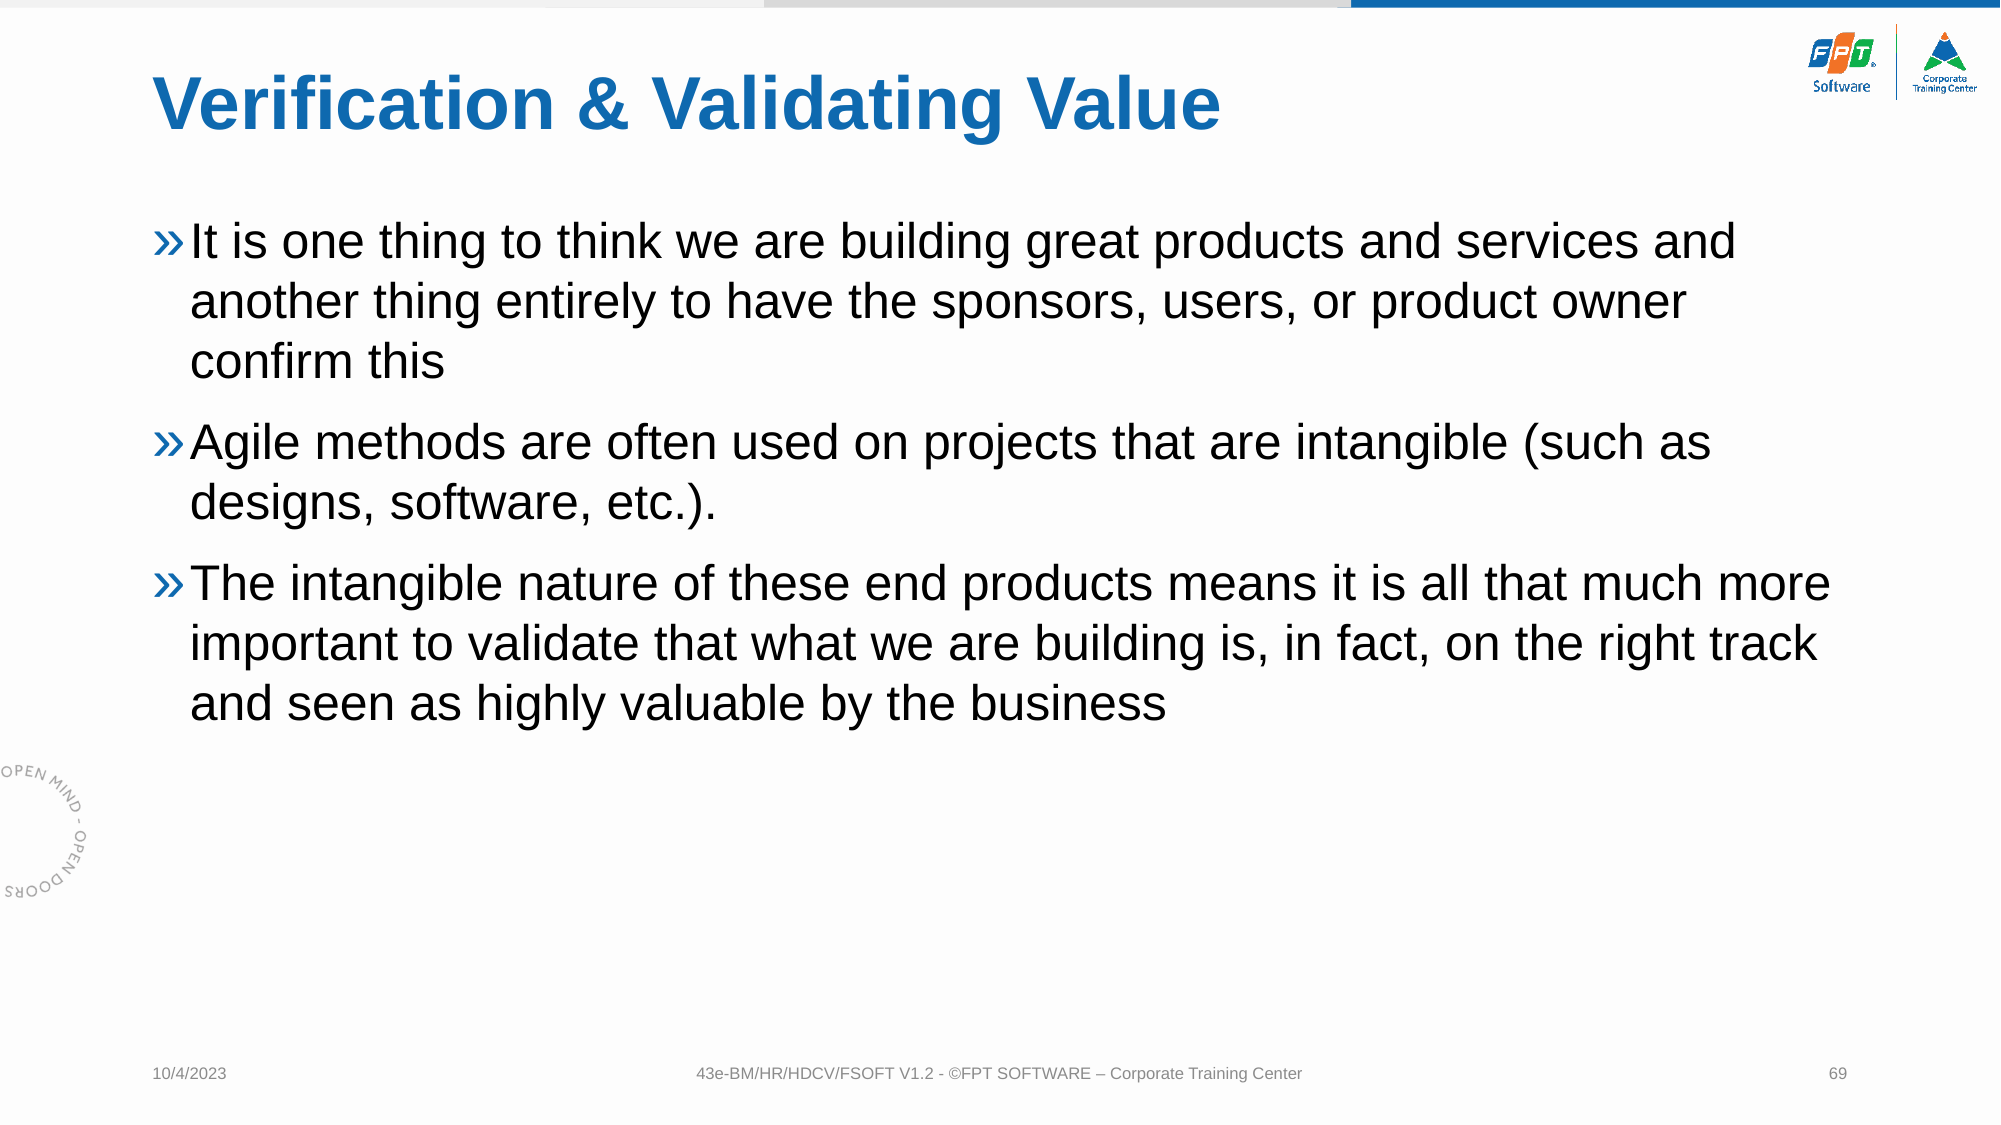

# Verification & Validating Value
It is one thing to think we are building great products and services and another thing entirely to have the sponsors, users, or product owner confirm this
Agile methods are often used on projects that are intangible (such as designs, software, etc.).
The intangible nature of these end products means it is all that much more important to validate that what we are building is, in fact, on the right track and seen as highly valuable by the business
10/4/2023
43e-BM/HR/HDCV/FSOFT V1.2 - ©FPT SOFTWARE – Corporate Training Center
69